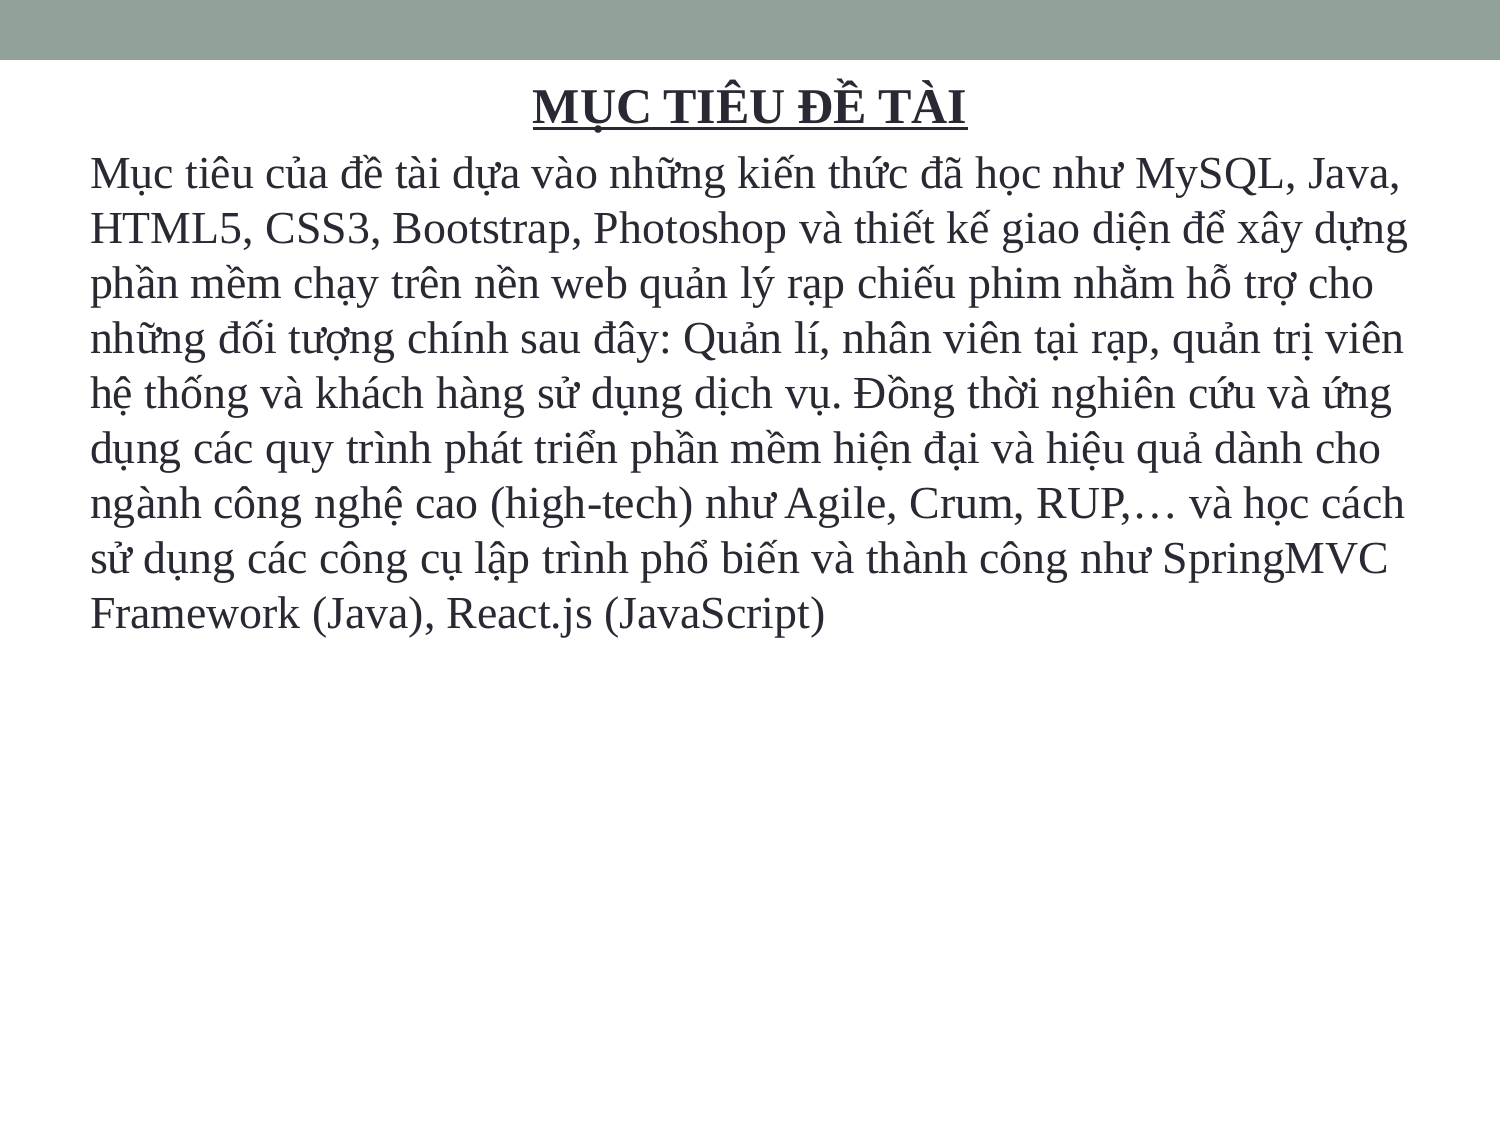

MỤC TIÊU ĐỀ TÀI
Mục tiêu của đề tài dựa vào những kiến thức đã học như MySQL, Java, HTML5, CSS3, Bootstrap, Photoshop và thiết kế giao diện để xây dựng phần mềm chạy trên nền web quản lý rạp chiếu phim nhằm hỗ trợ cho những đối tượng chính sau đây: Quản lí, nhân viên tại rạp, quản trị viên hệ thống và khách hàng sử dụng dịch vụ. Đồng thời nghiên cứu và ứng dụng các quy trình phát triển phần mềm hiện đại và hiệu quả dành cho ngành công nghệ cao (high-tech) như Agile, Crum, RUP,… và học cách sử dụng các công cụ lập trình phổ biến và thành công như SpringMVC Framework (Java), React.js (JavaScript)